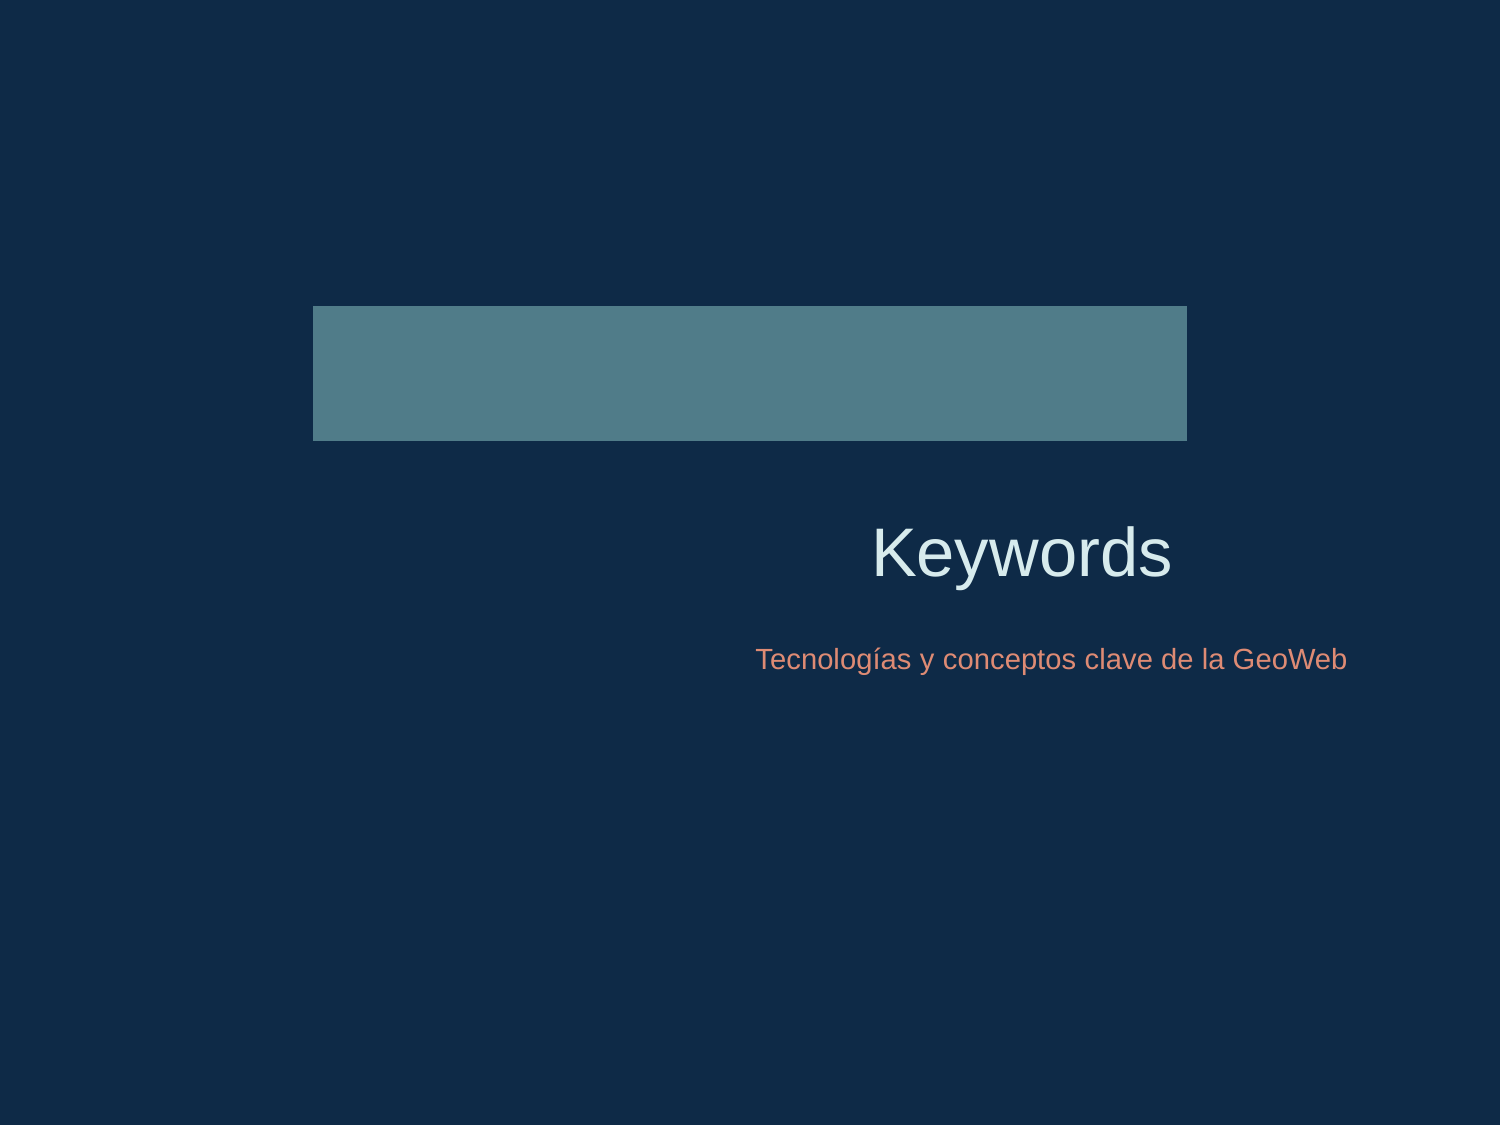

Keywords
Tecnologías y conceptos clave de la GeoWeb